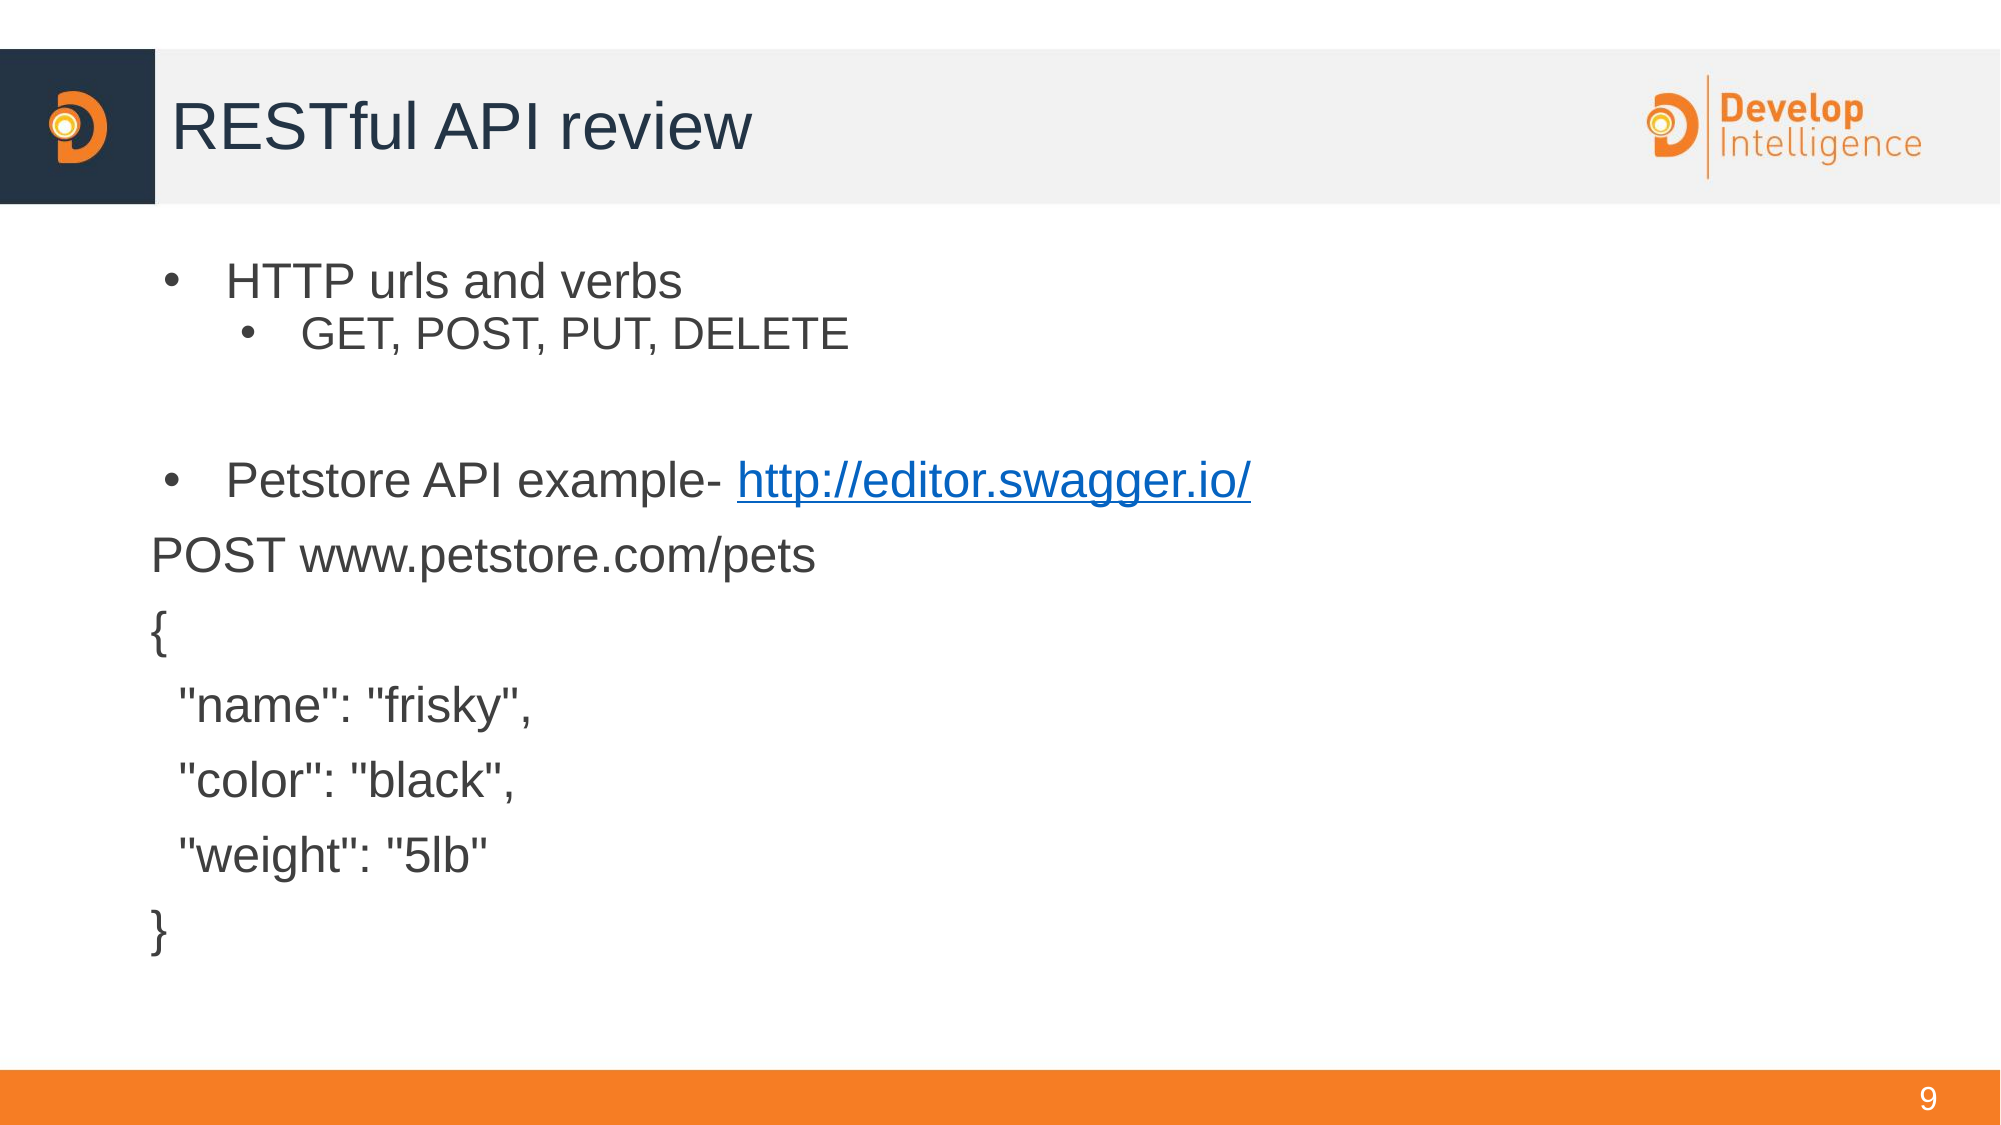

# RESTful API review
HTTP urls and verbs
GET, POST, PUT, DELETE

Petstore API example- http://editor.swagger.io/
POST www.petstore.com/pets
{
  "name": "frisky",
  "color": "black",
  "weight": "5lb"
}

9